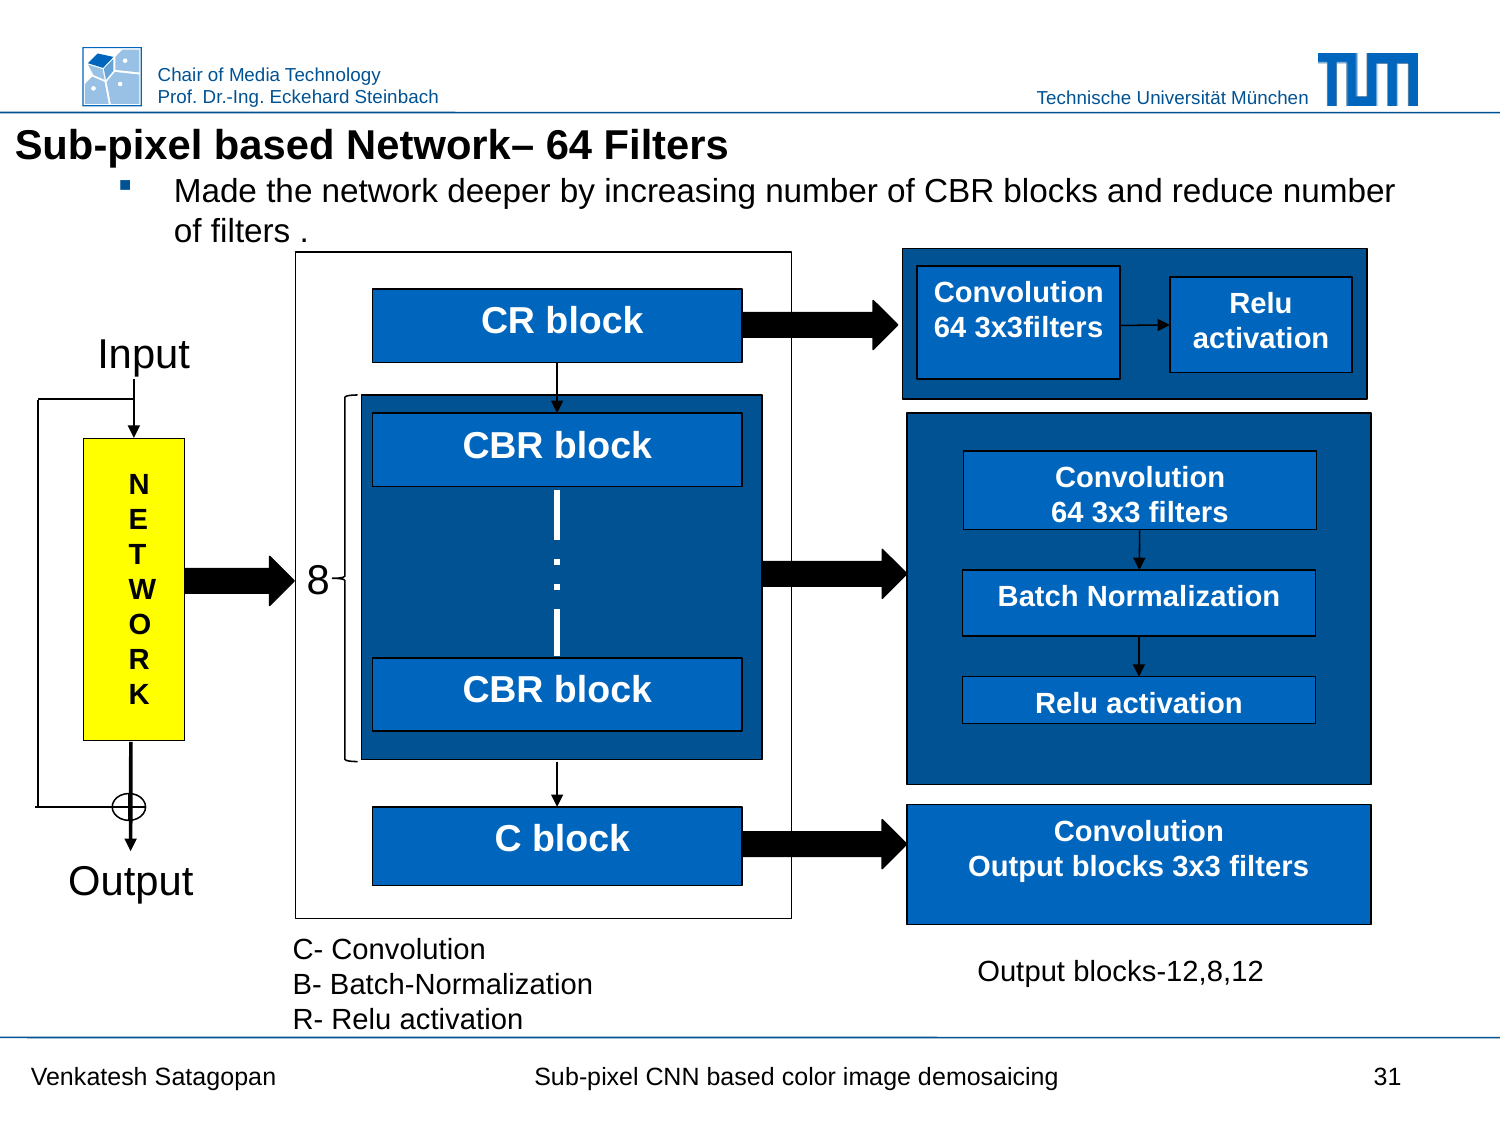

Sub-pixel based Network– 64 Filters
Made the network deeper by increasing number of CBR blocks and reduce number of filters .

Convolution
64 3x3filters
Relu activation

 CR block

CBR block
CBR block
 C block

Input

Convolution
64 3x3 filters
Batch Normalization
Relu activation
N
E
T
W
O
R
K

8

Convolution
Output blocks 3x3 filters

Output
C- Convolution
B- Batch-Normalization
R- Relu activation
Output blocks-12,8,12
Venkatesh Satagopan                                     Sub-pixel CNN based color image demosaicing
31